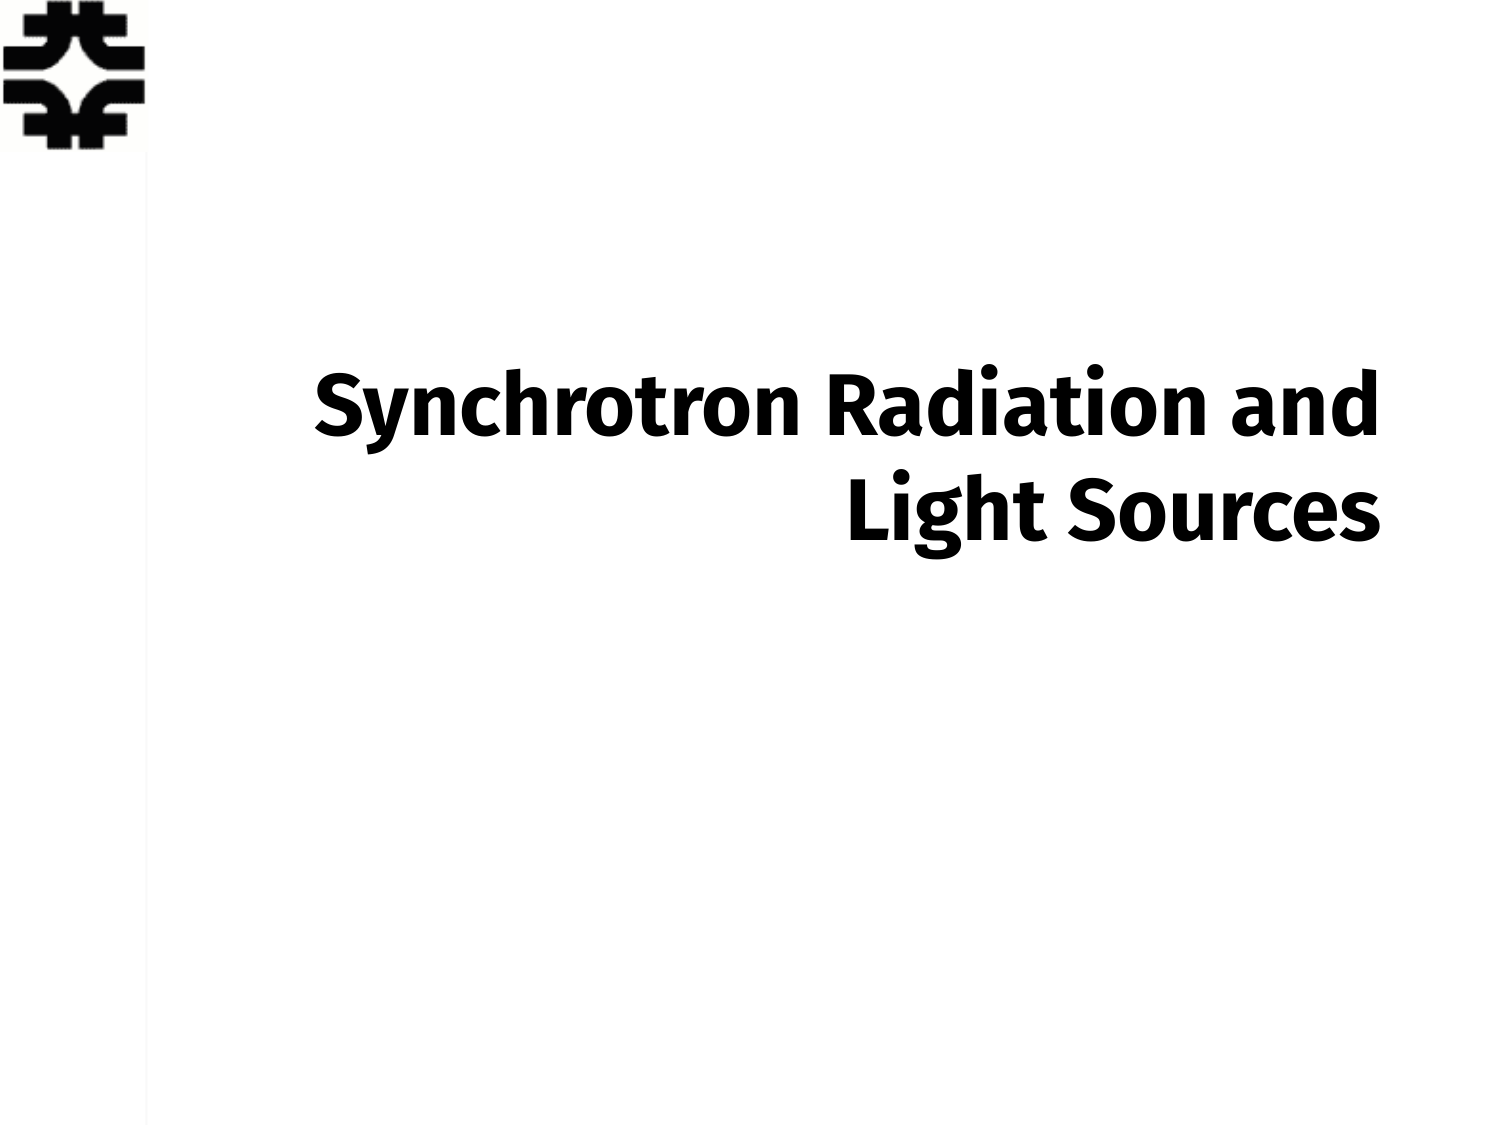

# Synchrotron Radiation and Light Sources
Eric Prebys, FNAL